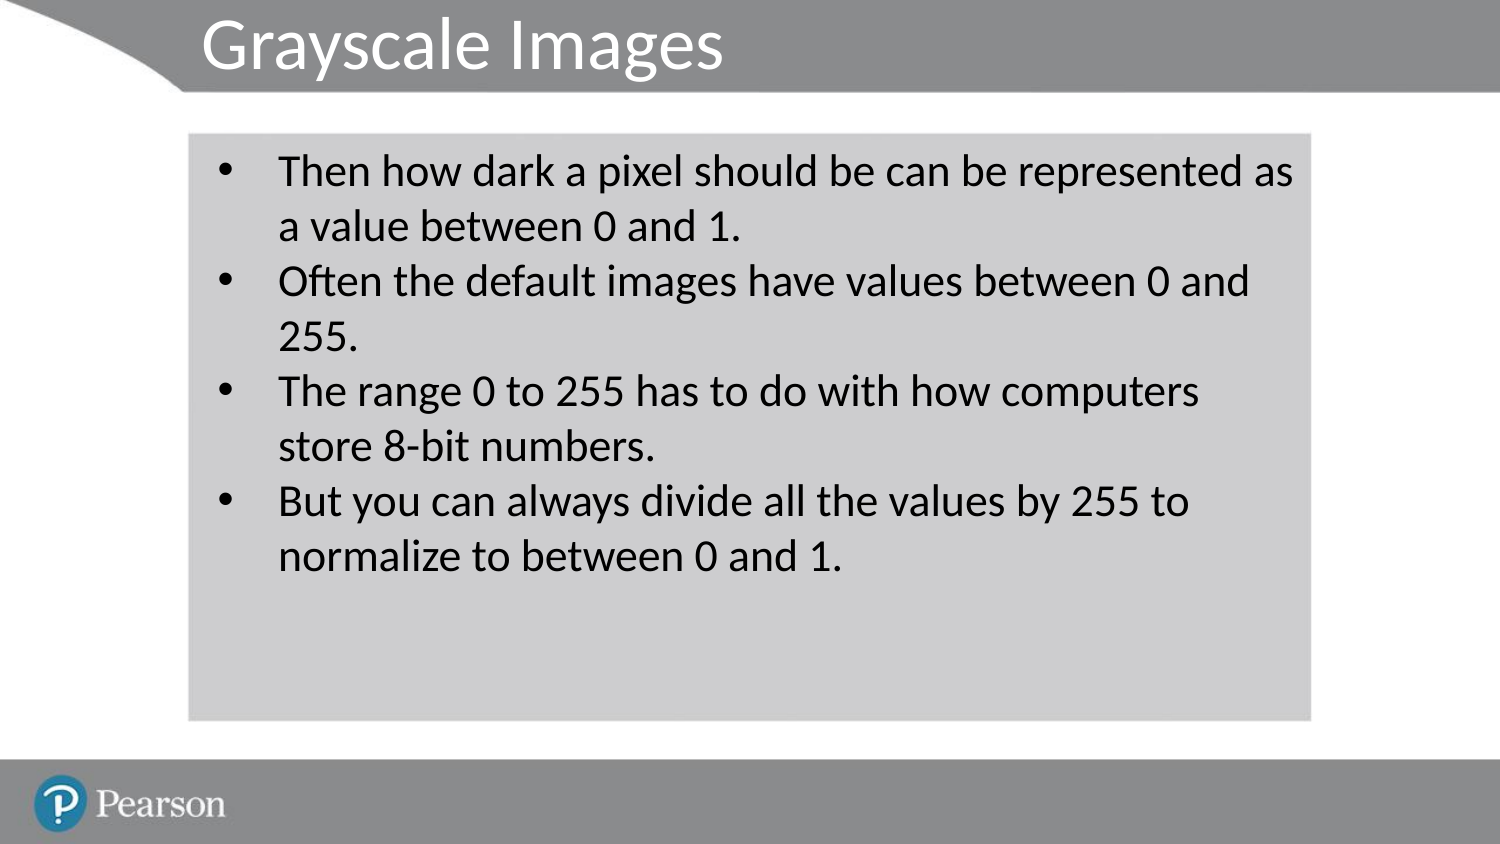

# Grayscale Images
Then how dark a pixel should be can be represented as a value between 0 and 1.
Often the default images have values between 0 and 255.
The range 0 to 255 has to do with how computers store 8-bit numbers.
But you can always divide all the values by 255 to normalize to between 0 and 1.